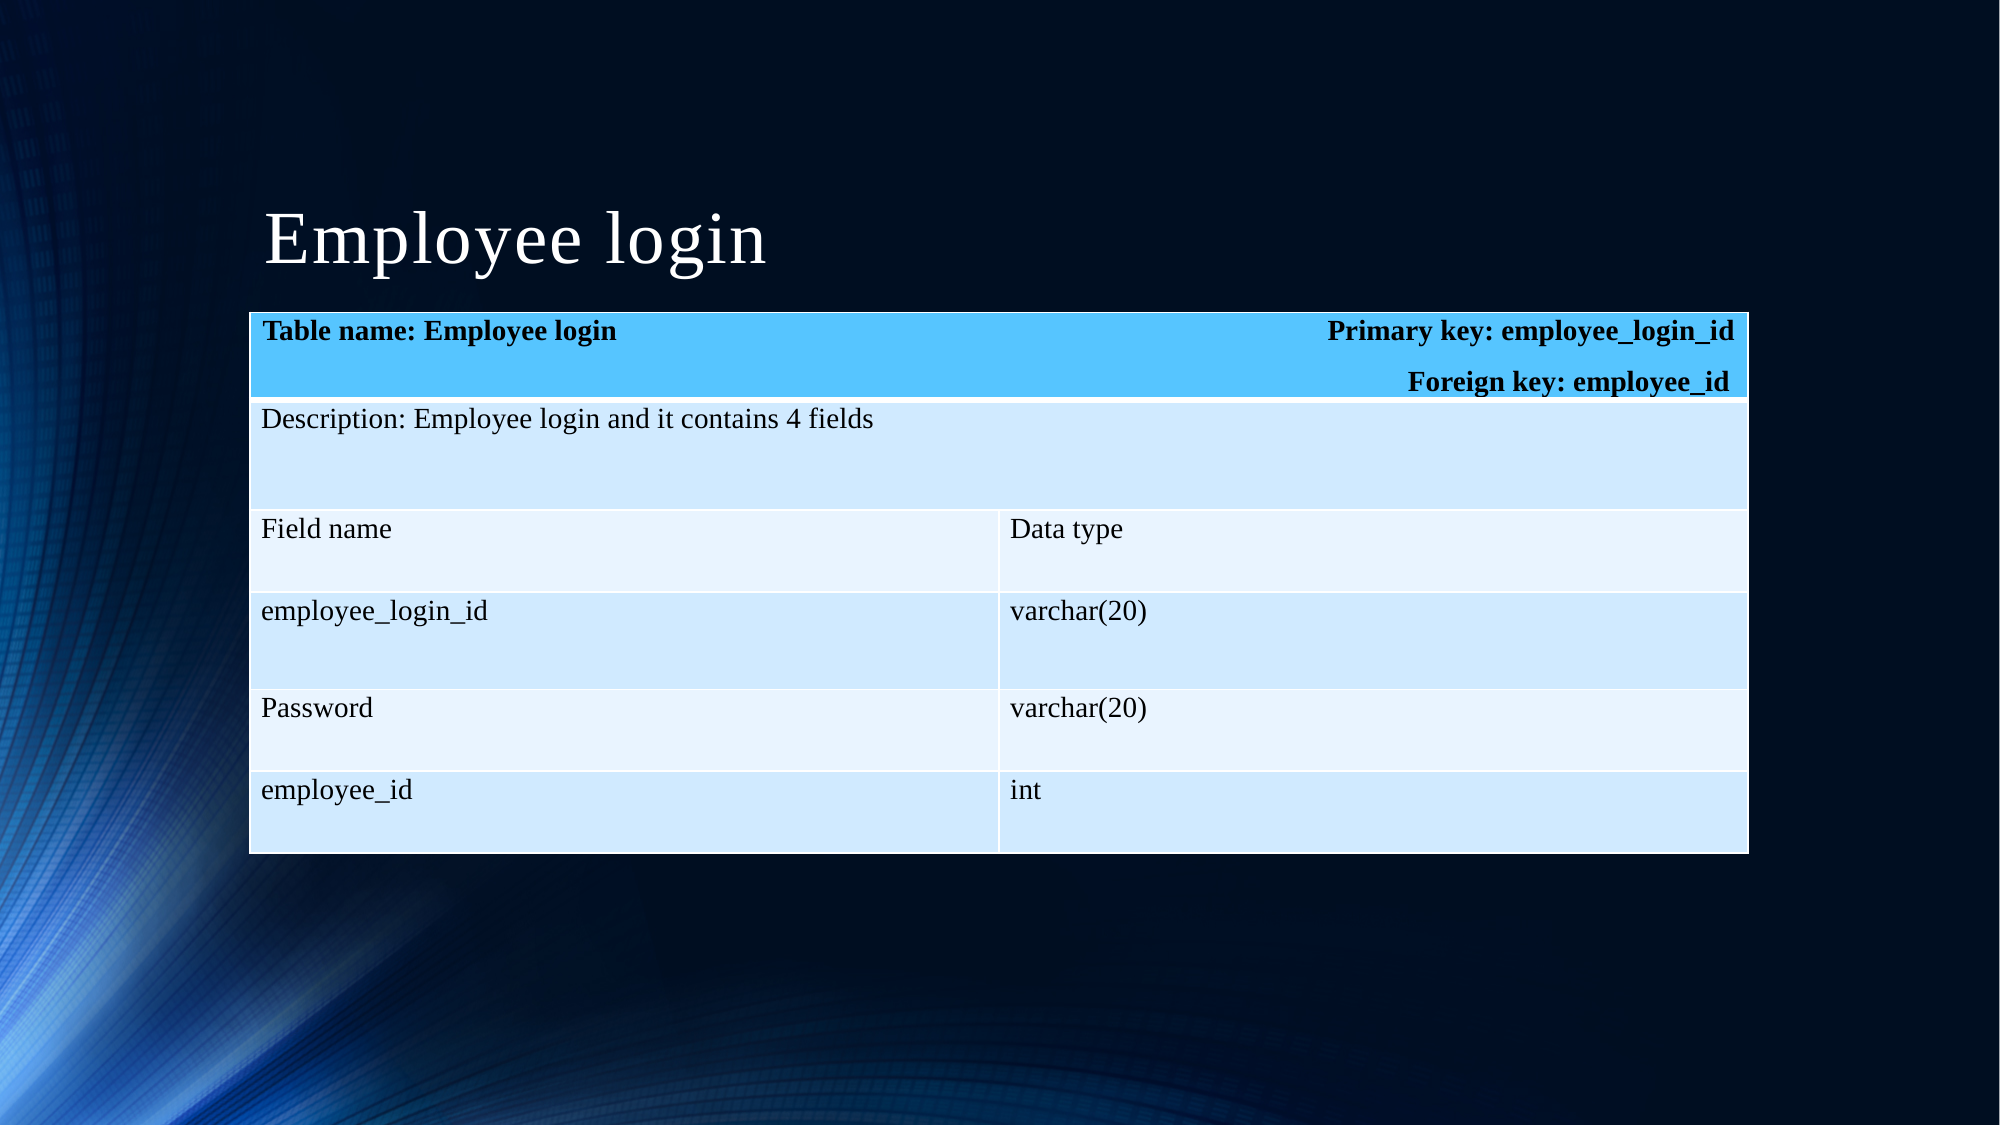

# Employee login
| Table name: Employee login Primary key: employee\_login\_id Foreign key: employee\_id |  |
| --- | --- |
| Description: Employee login and it contains 4 fields |  |
| Field name | Data type |
| employee\_login\_id | varchar(20) |
| Password | varchar(20) |
| employee\_id | int |